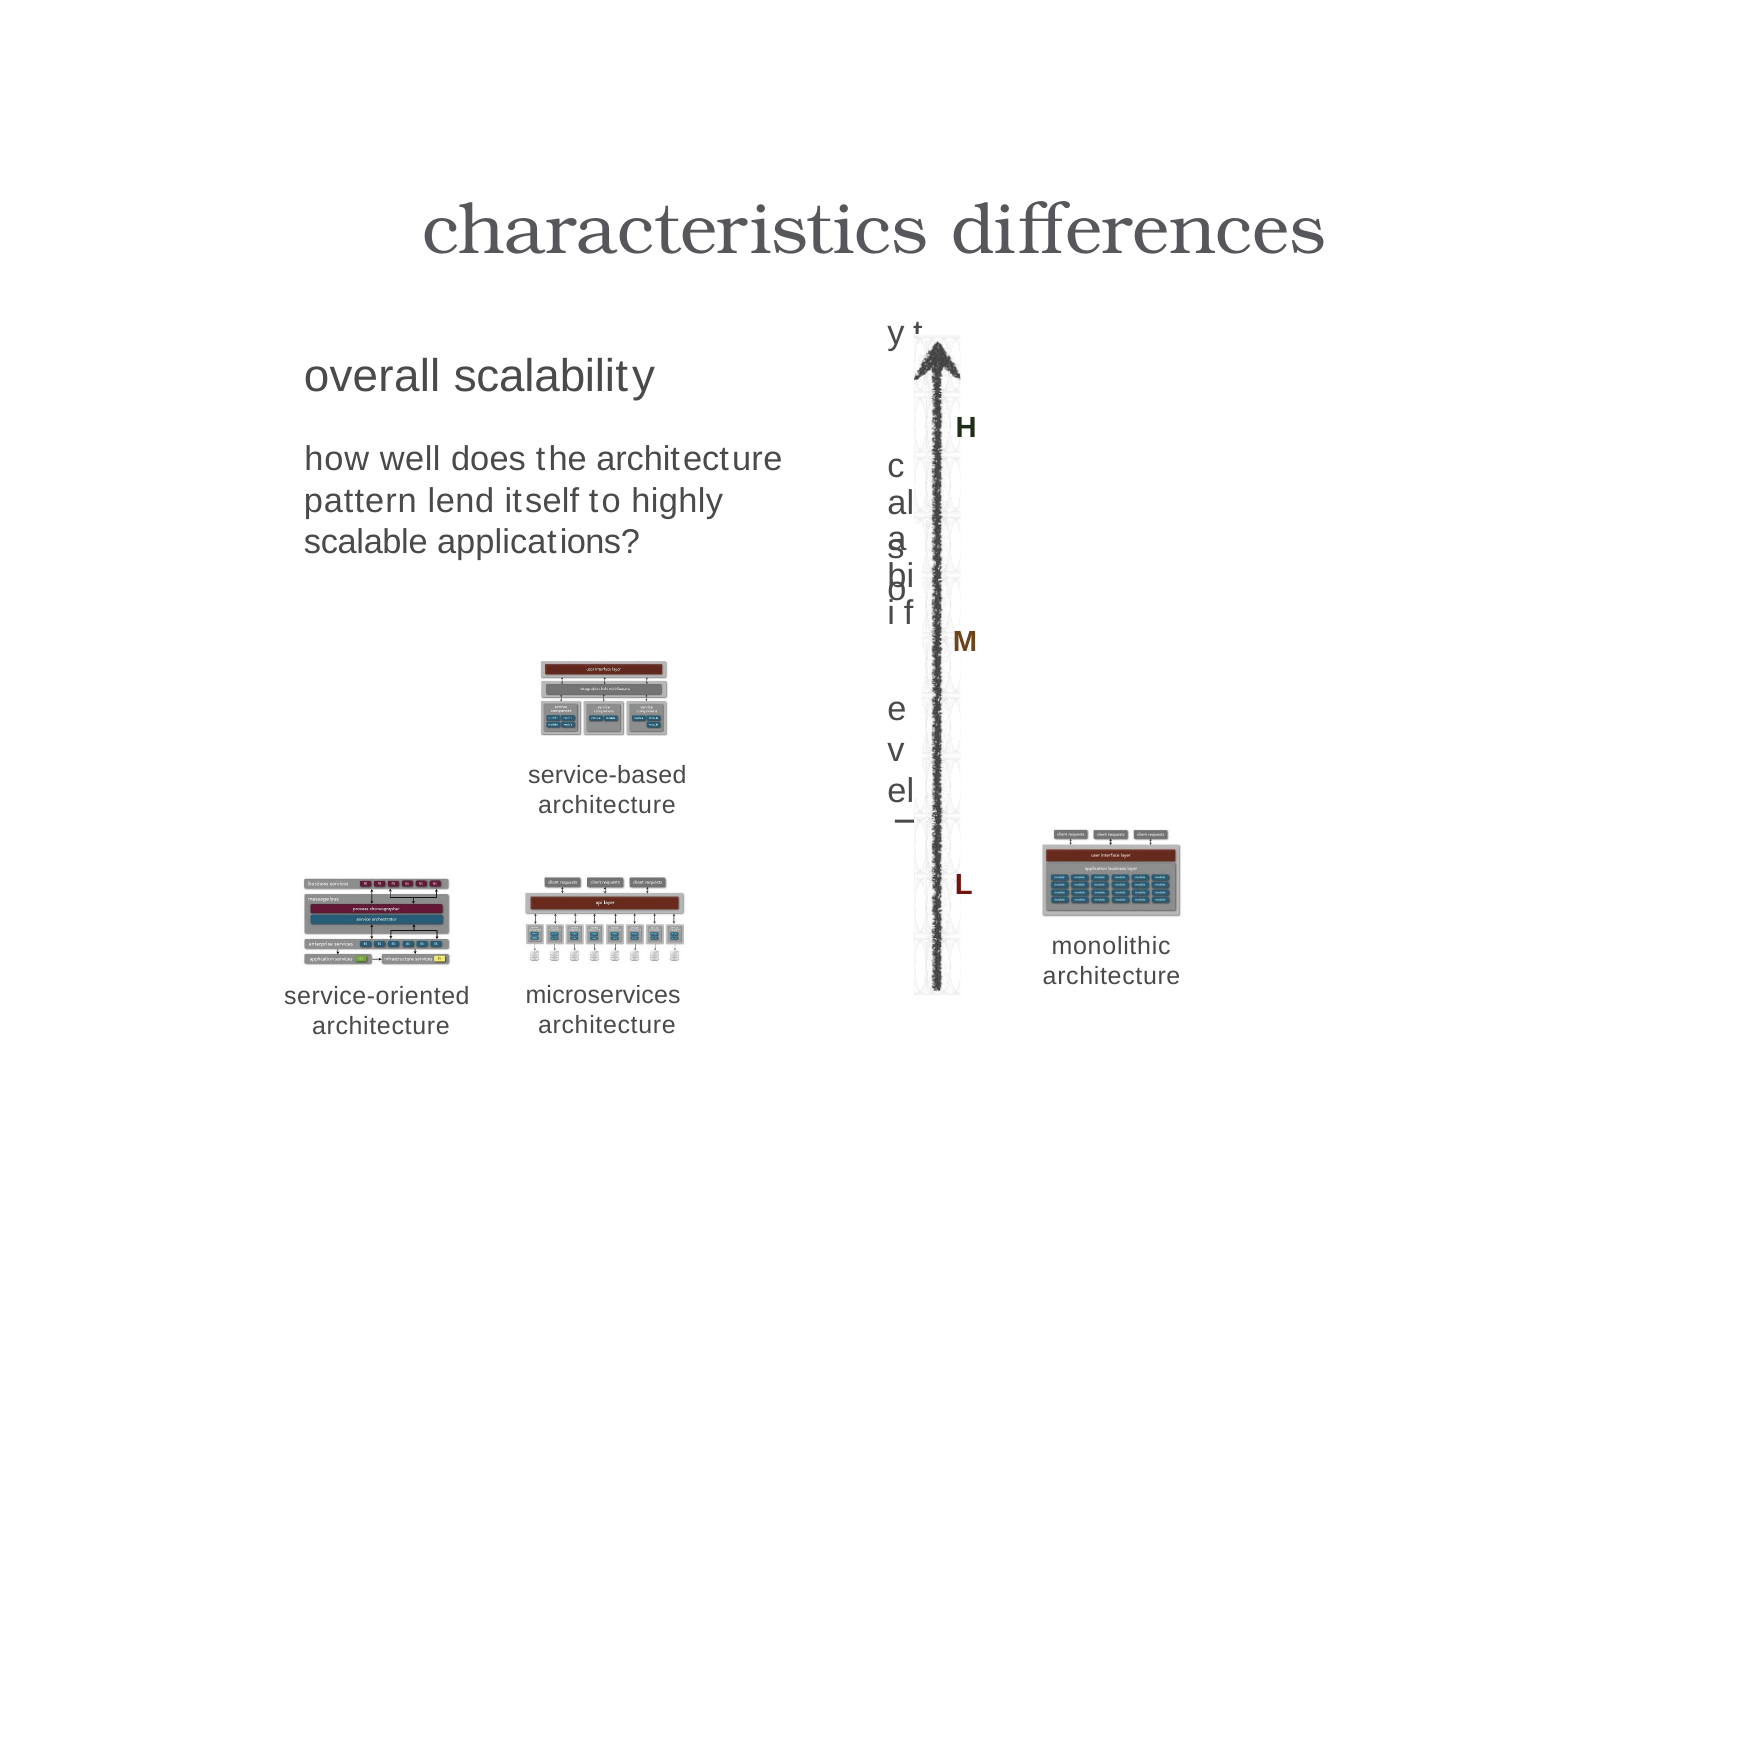

# characteristics differences
y t

calabili f

evel

overall scalability
how well does the architecture pattern lend itself to highly scalable applications?
H
s o
M

service-based architecture

L
l

monolithic architecture
microservices architecture
service-oriented architecture